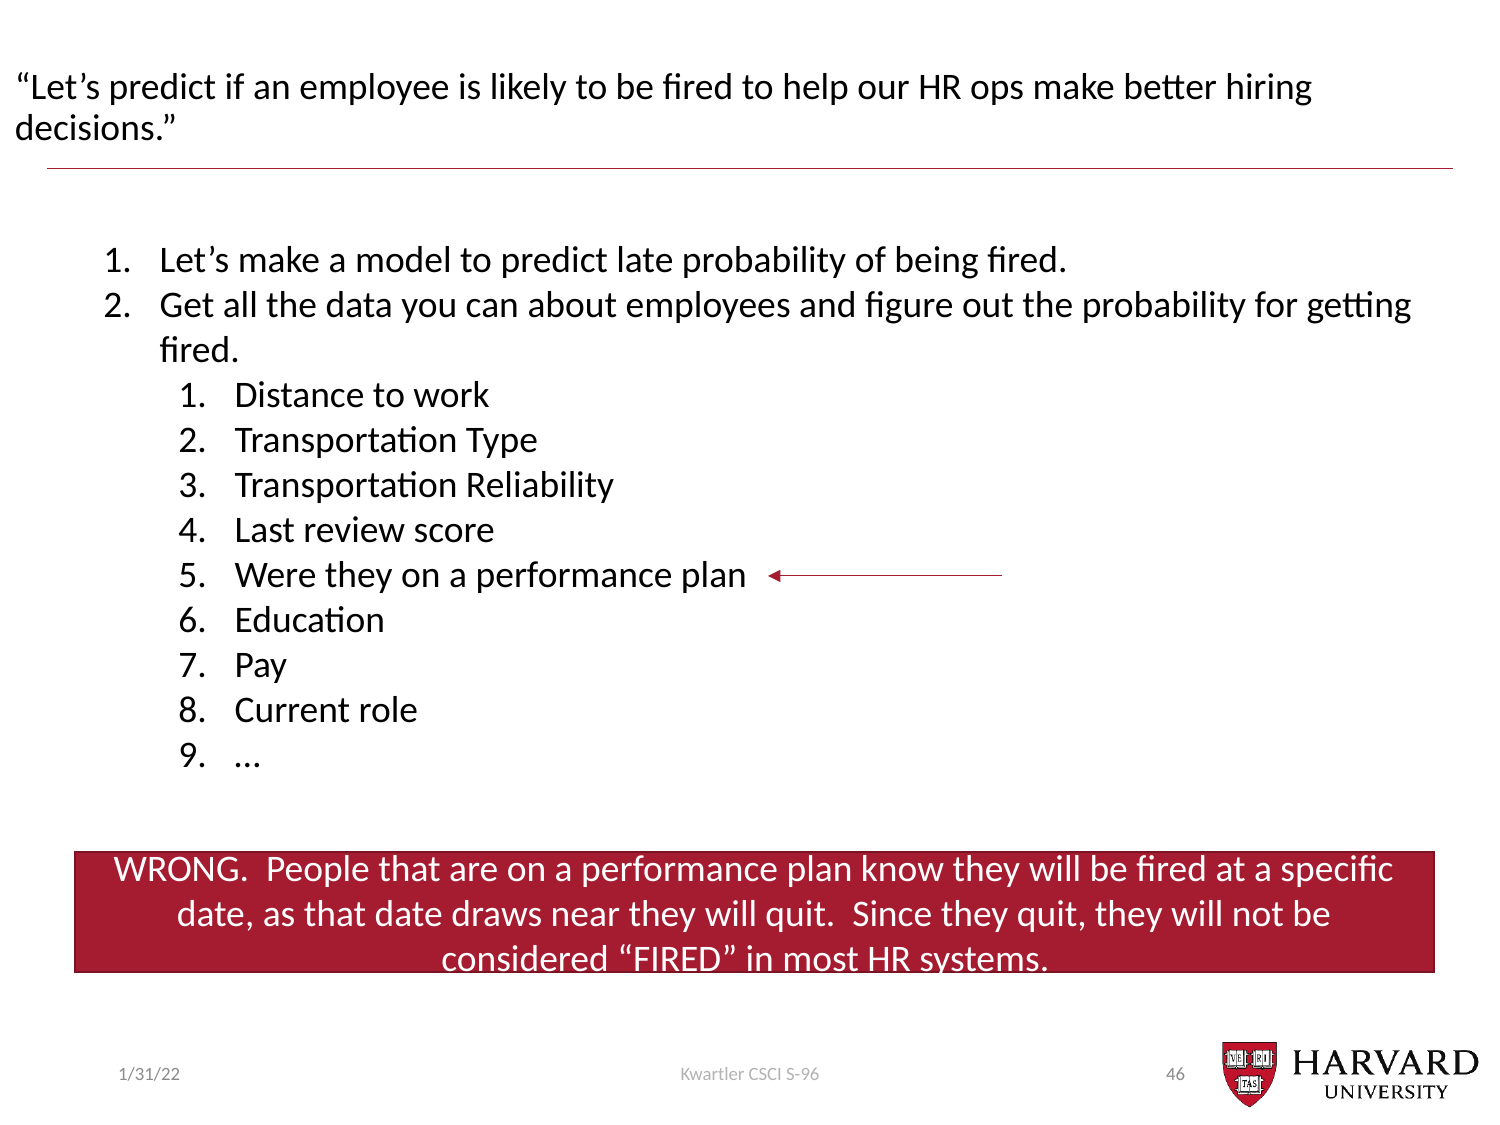

# “Let’s predict if an employee is likely to be fired to help our HR ops make better hiring decisions.”
Let’s make a model to predict late probability of being fired.
Get all the data you can about employees and figure out the probability for getting fired.
Distance to work
Transportation Type
Transportation Reliability
Last review score
Were they on a performance plan
Education
Pay
Current role
…
WRONG.  People that are on a performance plan know they will be fired at a specific date, as that date draws near they will quit.  Since they quit, they will not be considered “FIRED” in most HR systems.
1/31/22
Kwartler CSCI S-96
46